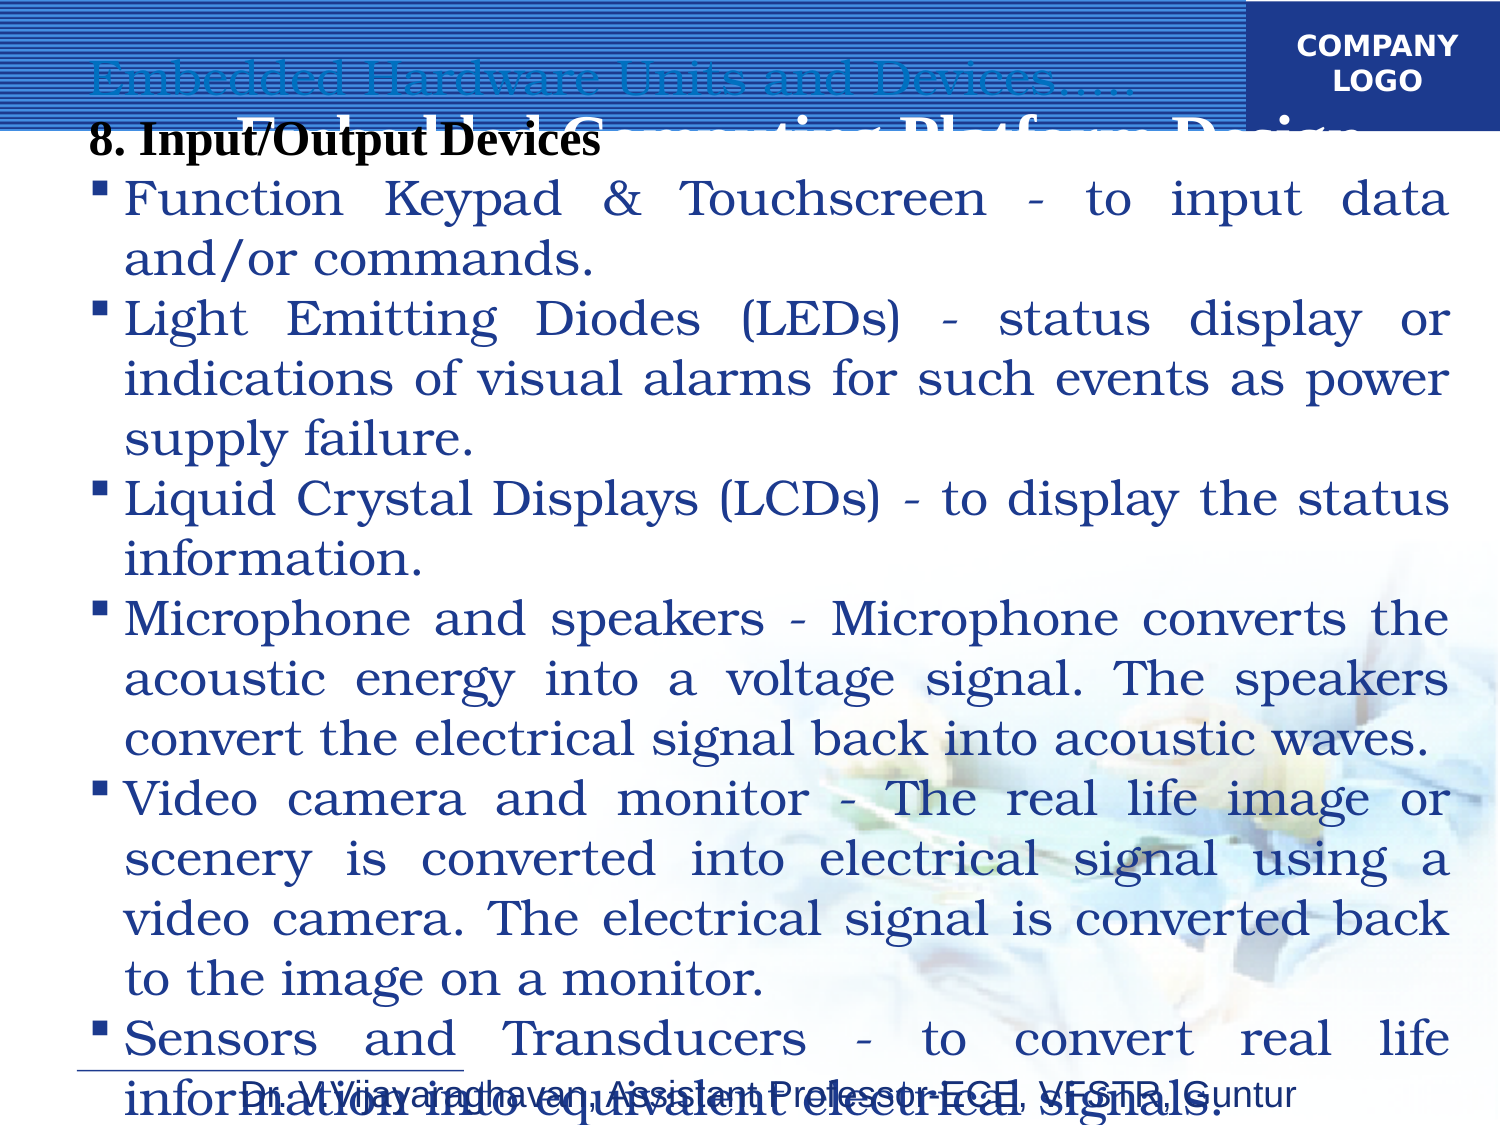

Embedded Computing Platform Design
Embedded Hardware Units and Devices…..
8. Input/Output Devices
Function Keypad & Touchscreen - to input data and/or commands.
Light Emitting Diodes (LEDs) - status display or indications of visual alarms for such events as power supply failure.
Liquid Crystal Displays (LCDs) - to display the status information.
Microphone and speakers - Microphone converts the acoustic energy into a voltage signal. The speakers convert the electrical signal back into acoustic waves.
Video camera and monitor - The real life image or scenery is converted into electrical signal using a video camera. The electrical signal is converted back to the image on a monitor.
Sensors and Transducers - to convert real life information into equivalent electrical signals.
Temperature sensors, Light sensors, Accelerometer, Pressure sensors
ADC – Single or Multi channel and DAC.
Modem, Bluetooth, 802.11, IrDA….
Dr. V.Vijayaraghavan, Assistant Professor-ECE, VFSTR, Guntur